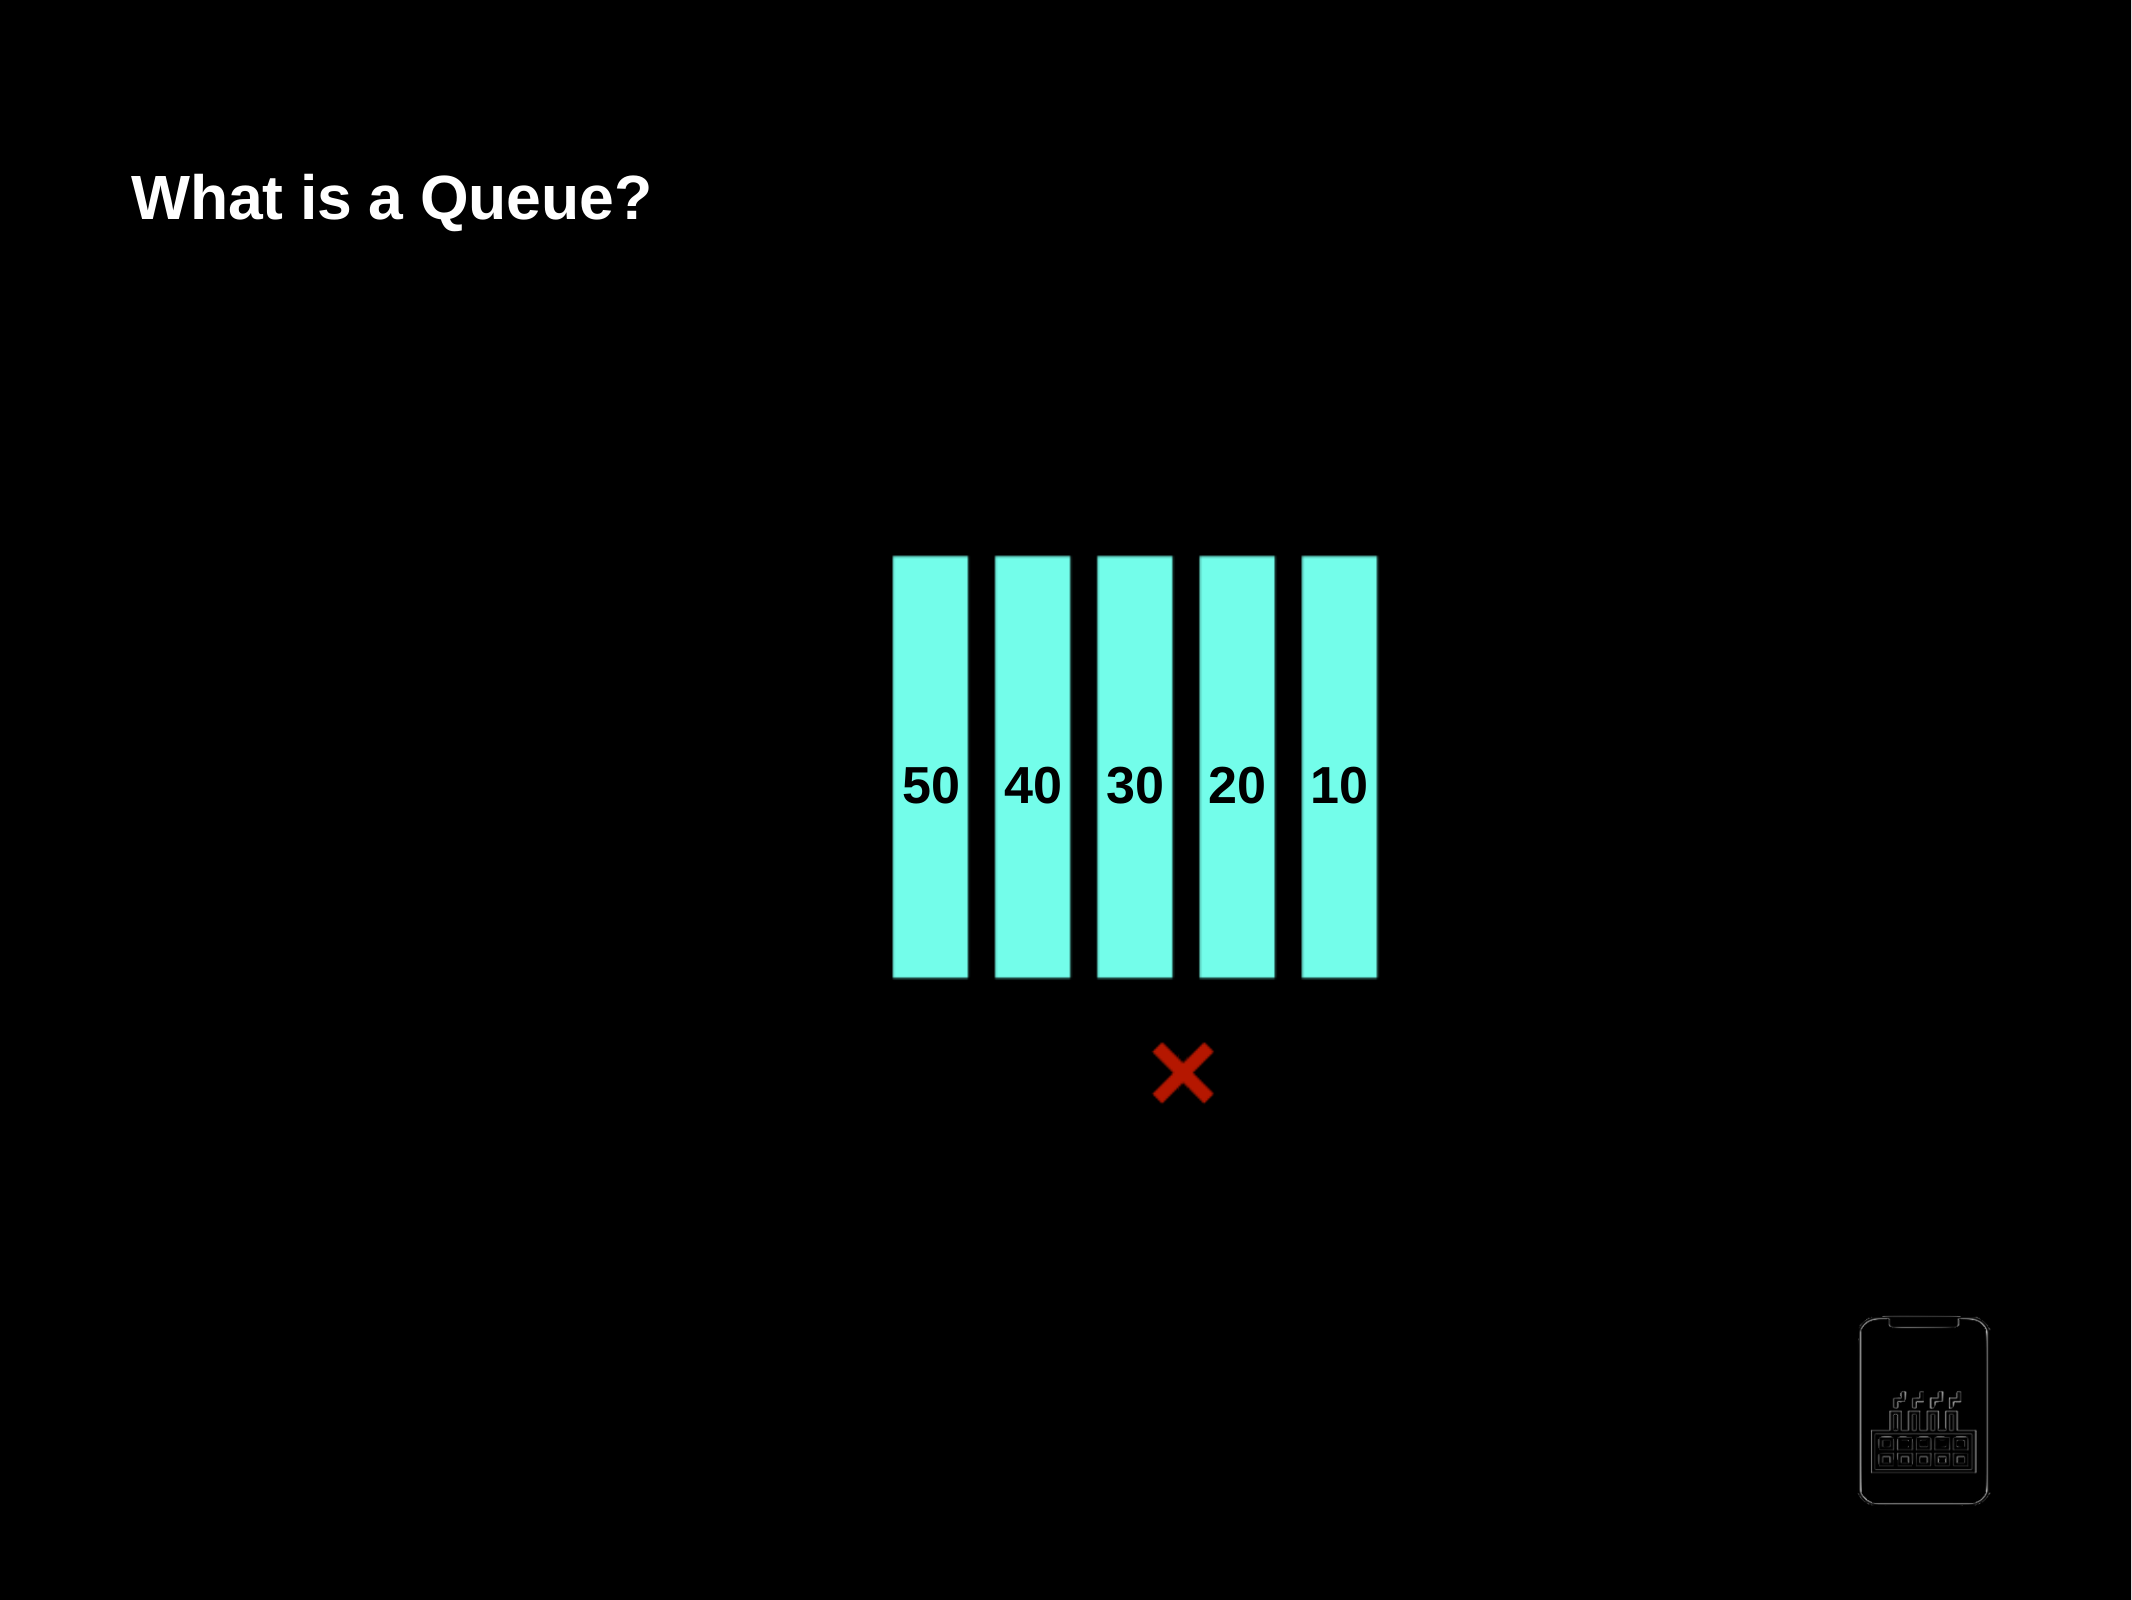

What is a Queue?
 Queue is a data structure that stores items in a First-In/First-Out manner.
End
Front

50
40
30
20
10

AppMillers
www.appmillers.com